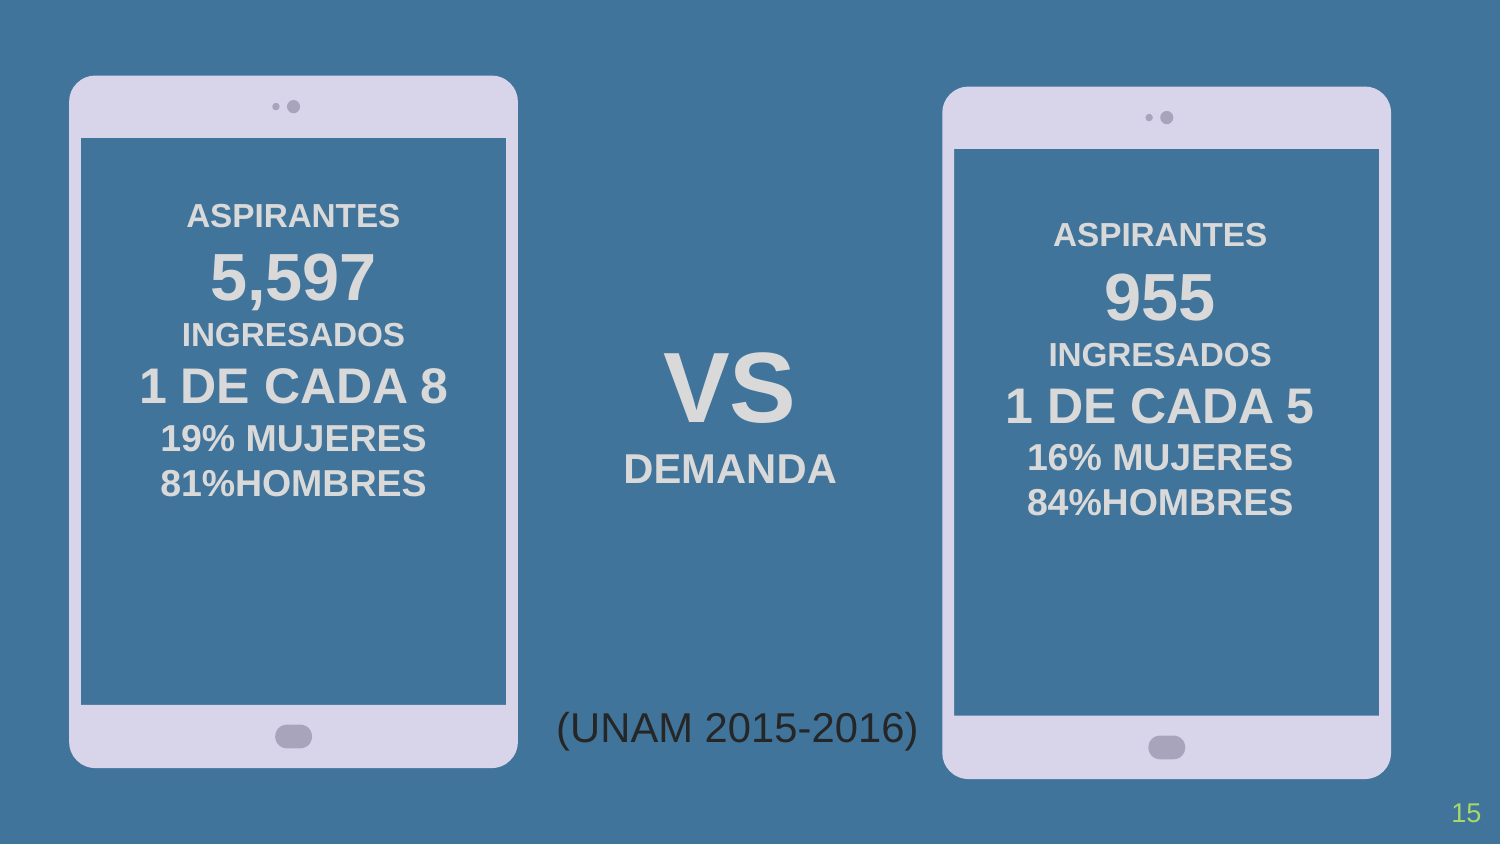

ASPIRANTES
5,597
INGRESADOS
1 DE CADA 8
19% MUJERES
81%HOMBRES
ASPIRANTES
955
INGRESADOS
1 DE CADA 5
16% MUJERES
84%HOMBRES
# VS DEMANDA
(UNAM 2015-2016)
15